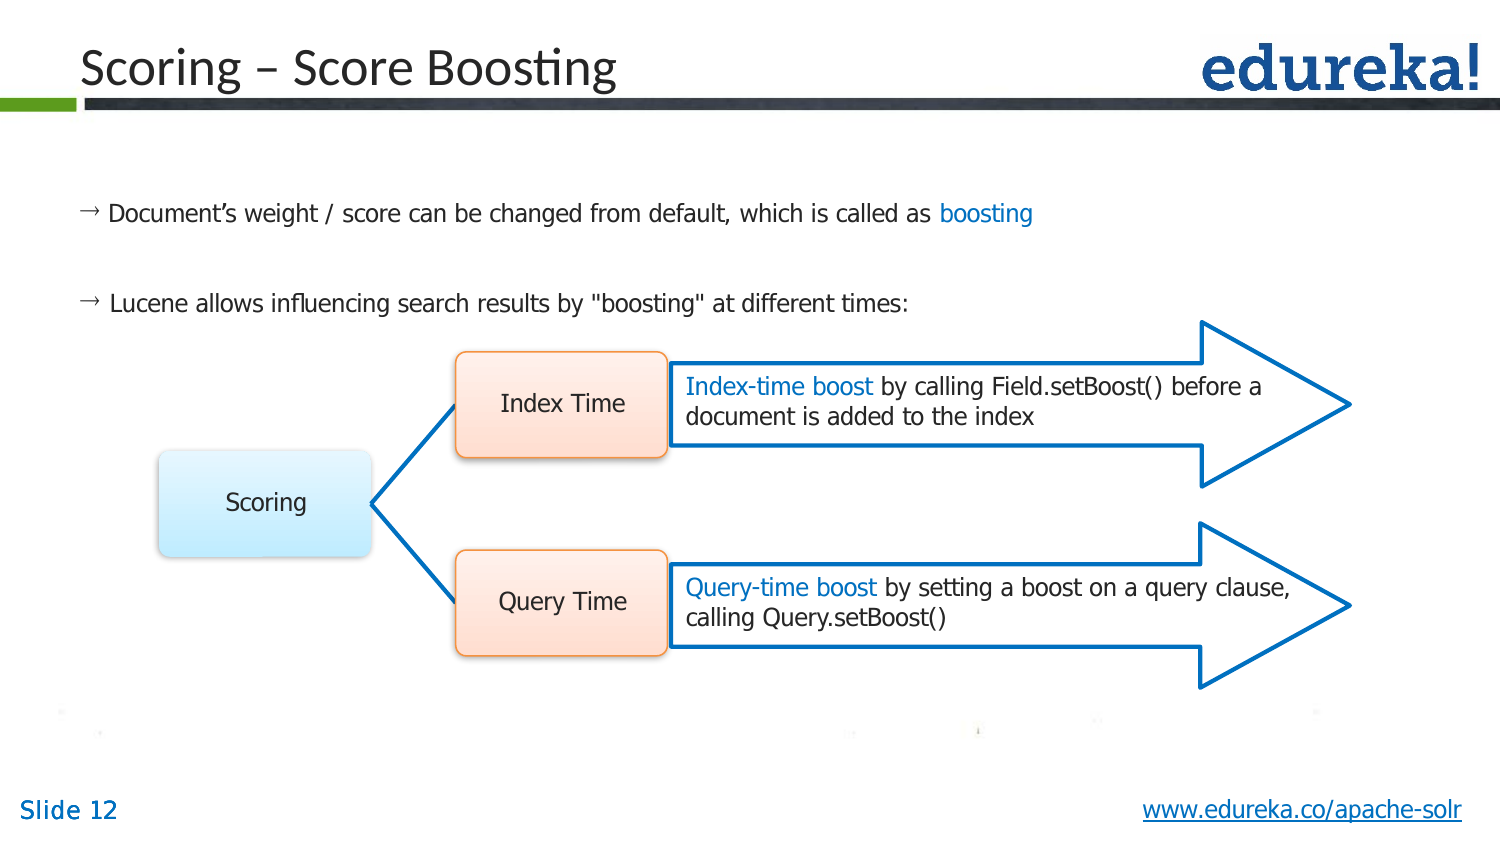

Scoring – Score Boosting
Document’s weight / score can be changed from default, which is called as boosting

Lucene allows influencing search results by "boosting" at different times:

Scoring

Index Time

Query Time
Index-time boost by calling Field.setBoost() before a document is added to the index

Query-time boost by setting a boost on a query clause, calling Query.setBoost()